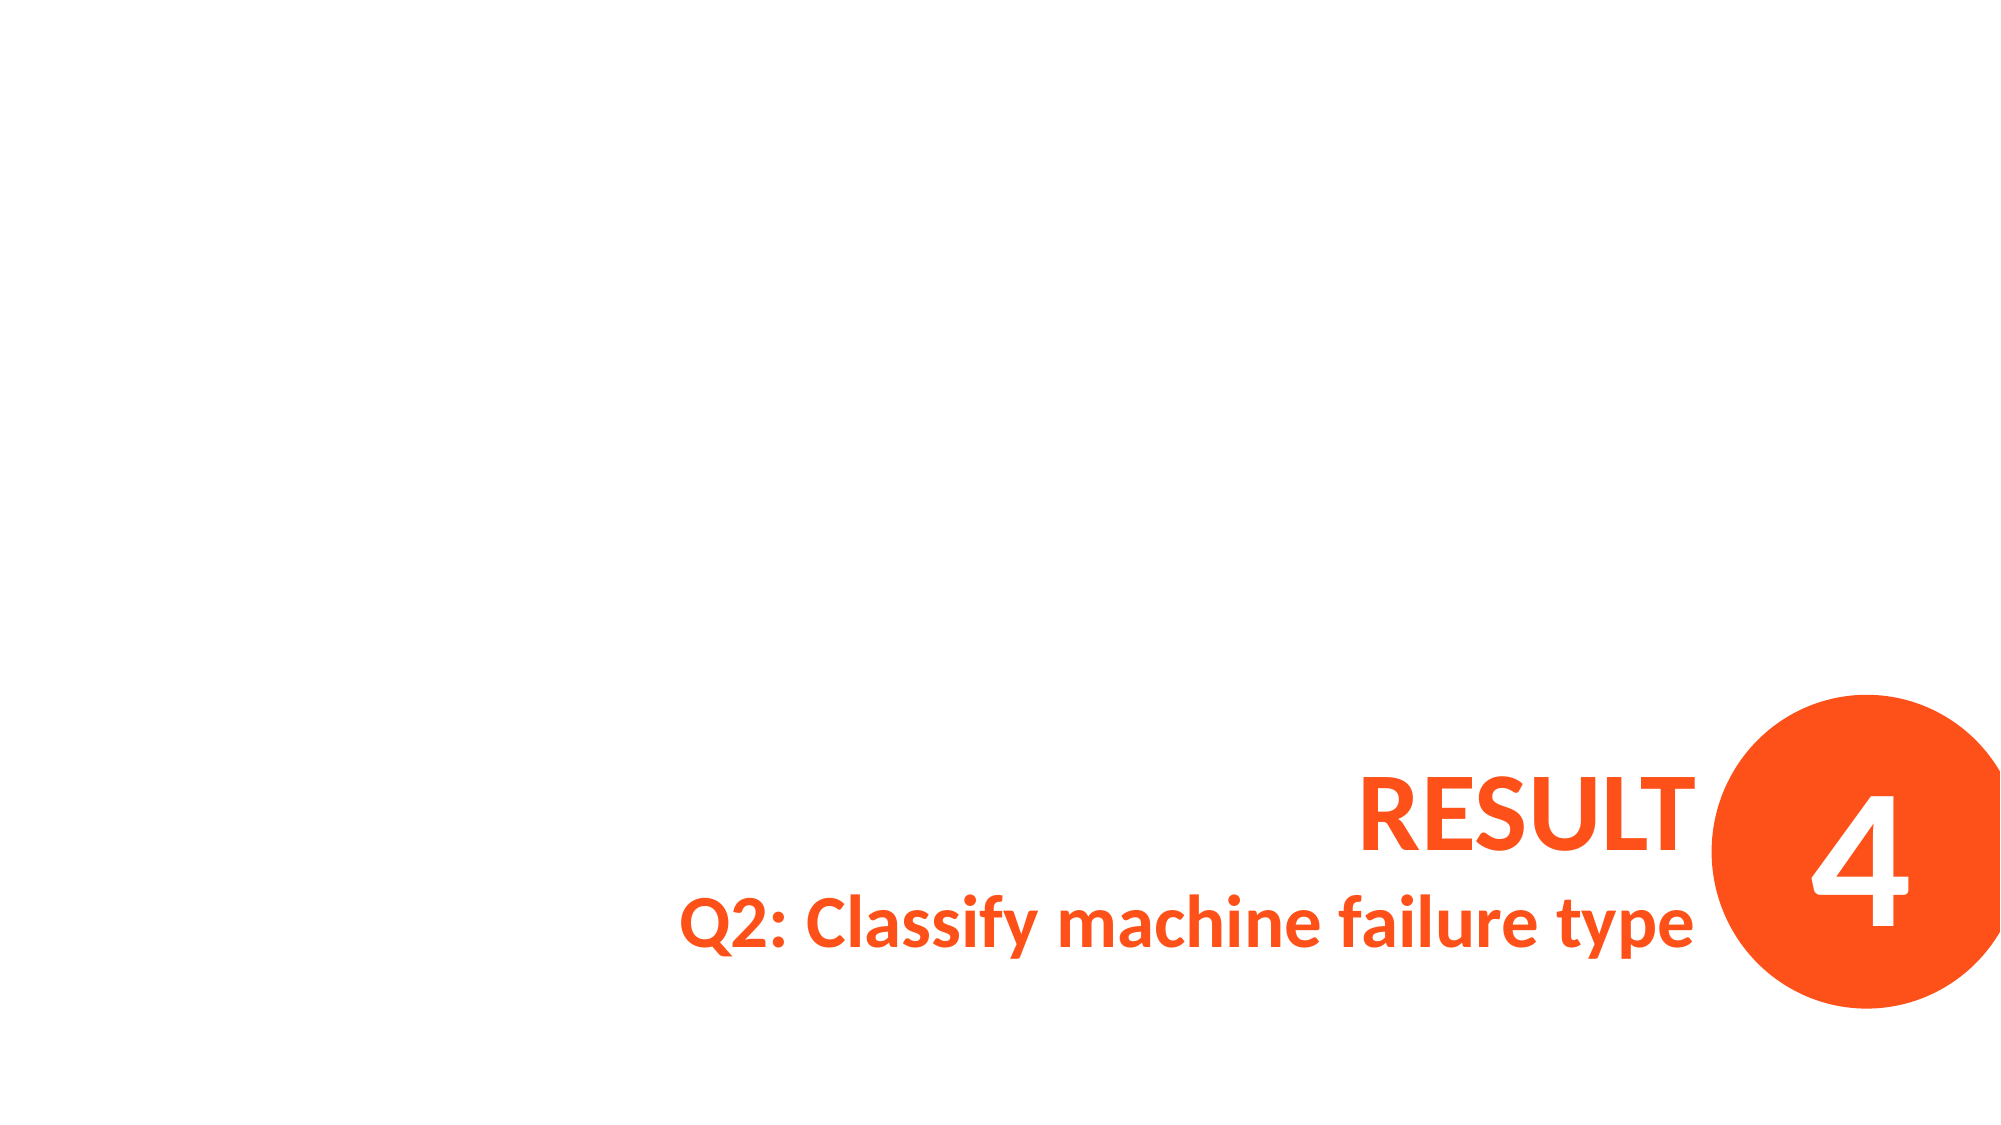

4
RESULT
Q2: Classify machine failure type